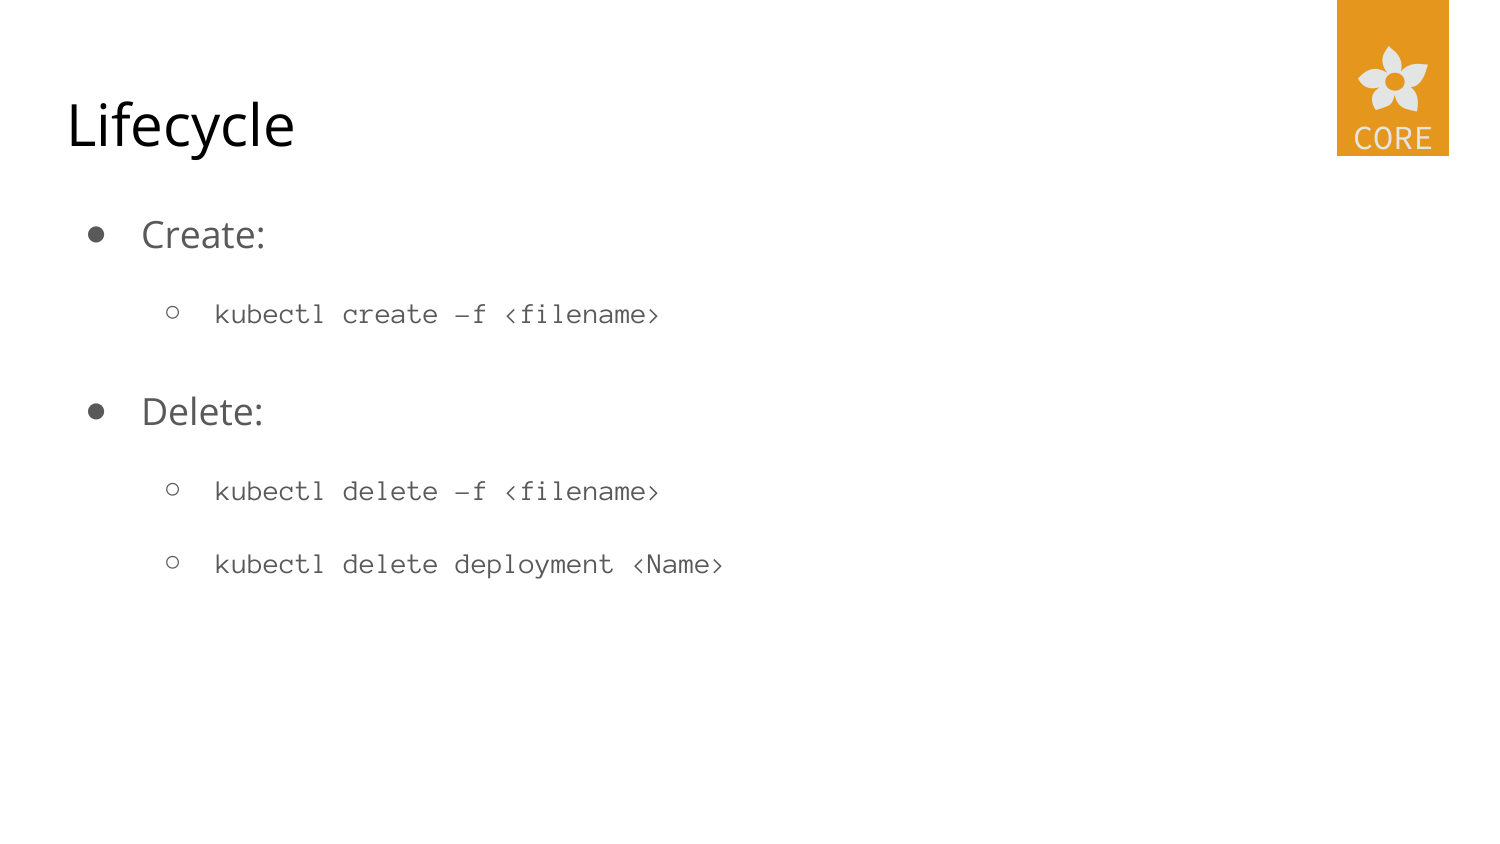

# Lifecycle
Create:
kubectl create –f <filename>

Delete:
kubectl delete –f <filename>
kubectl delete deployment <Name>